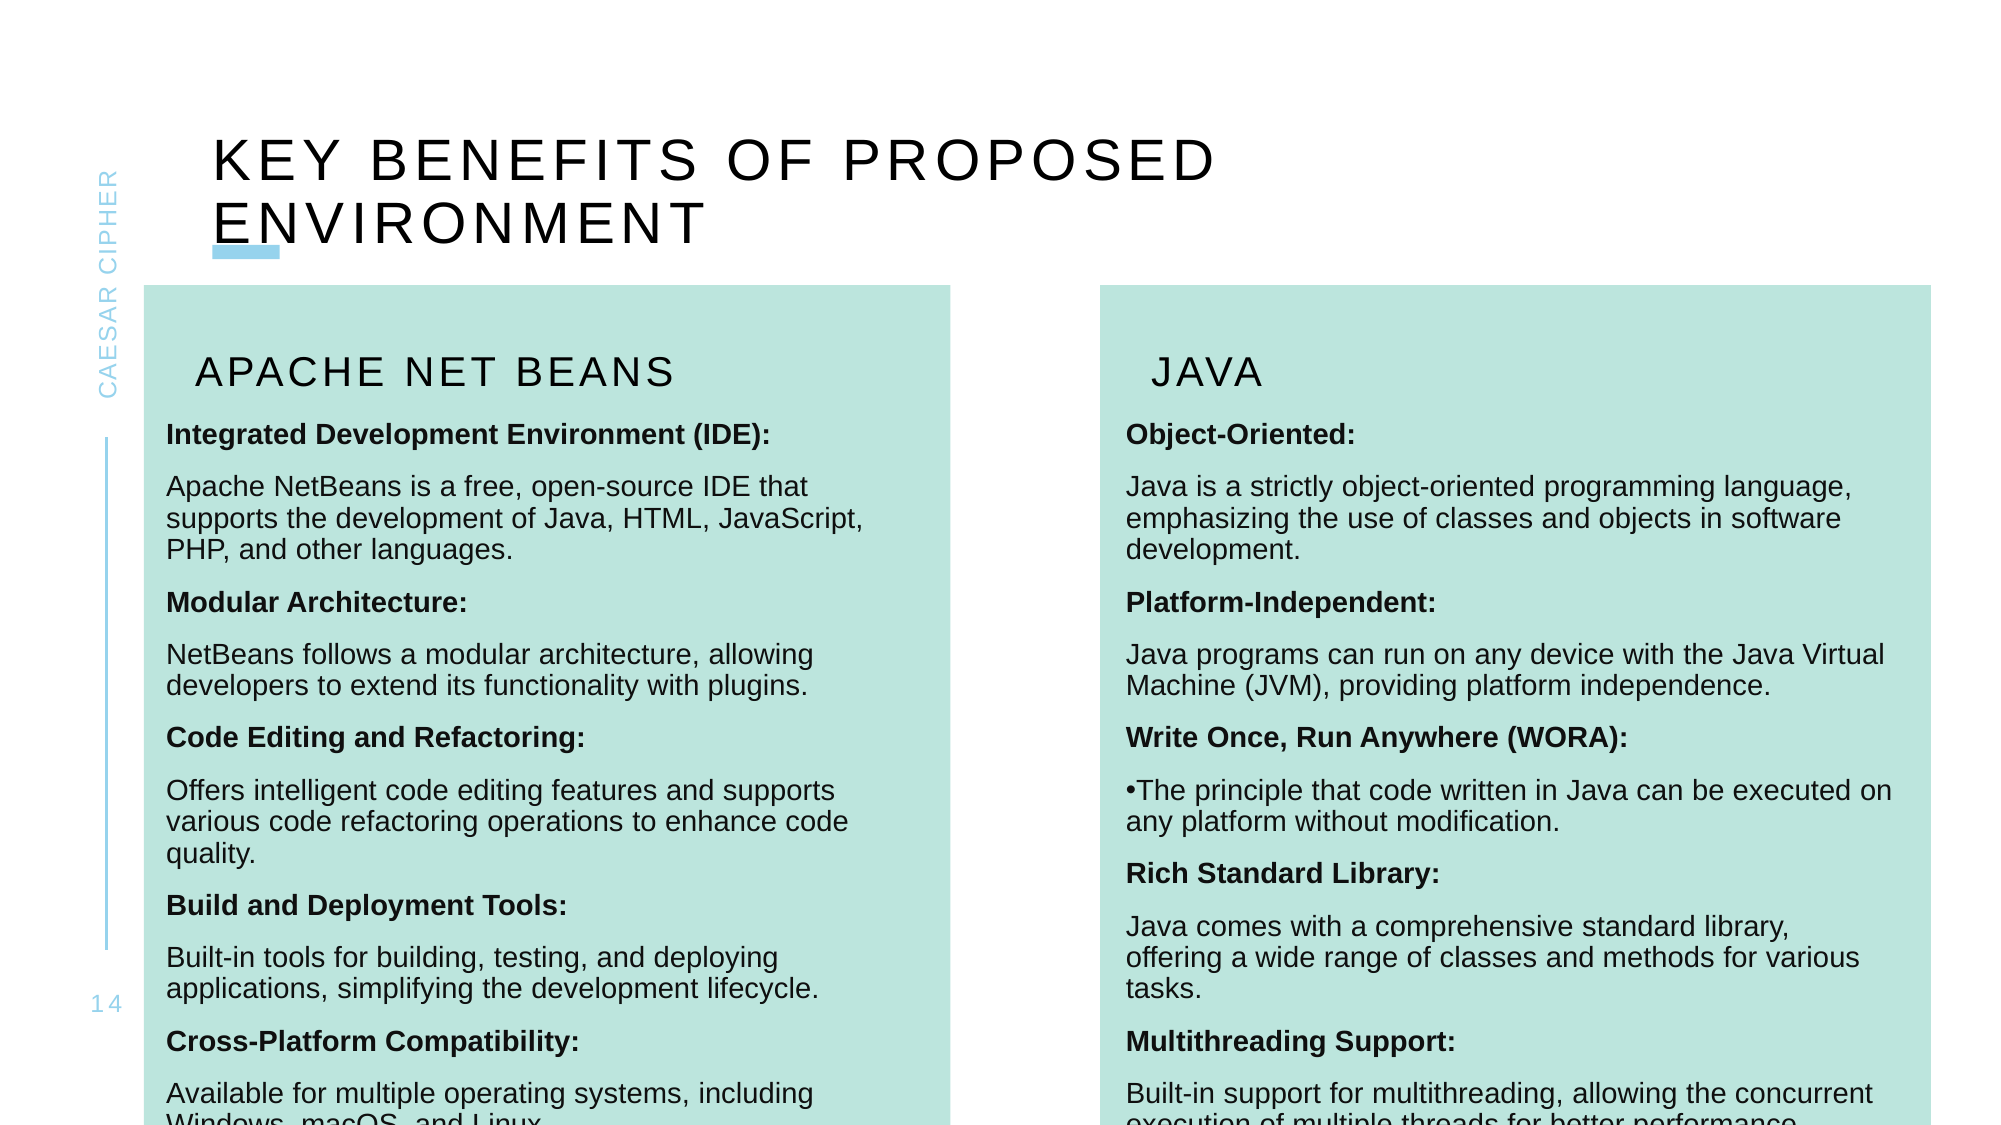

# Key benefits of proposed environment
Caesar cipher
Apache net beans
java
Integrated Development Environment (IDE):
Apache NetBeans is a free, open-source IDE that supports the development of Java, HTML, JavaScript, PHP, and other languages.
Modular Architecture:
NetBeans follows a modular architecture, allowing developers to extend its functionality with plugins.
Code Editing and Refactoring:
Offers intelligent code editing features and supports various code refactoring operations to enhance code quality.
Build and Deployment Tools:
Built-in tools for building, testing, and deploying applications, simplifying the development lifecycle.
Cross-Platform Compatibility:
Available for multiple operating systems, including Windows, macOS, and Linux.

Object-Oriented:
Java is a strictly object-oriented programming language, emphasizing the use of classes and objects in software development.
Platform-Independent:
Java programs can run on any device with the Java Virtual Machine (JVM), providing platform independence.
Write Once, Run Anywhere (WORA):
The principle that code written in Java can be executed on any platform without modification.
Rich Standard Library:
Java comes with a comprehensive standard library, offering a wide range of classes and methods for various tasks.
Multithreading Support:
Built-in support for multithreading, allowing the concurrent execution of multiple threads for better performance.

14